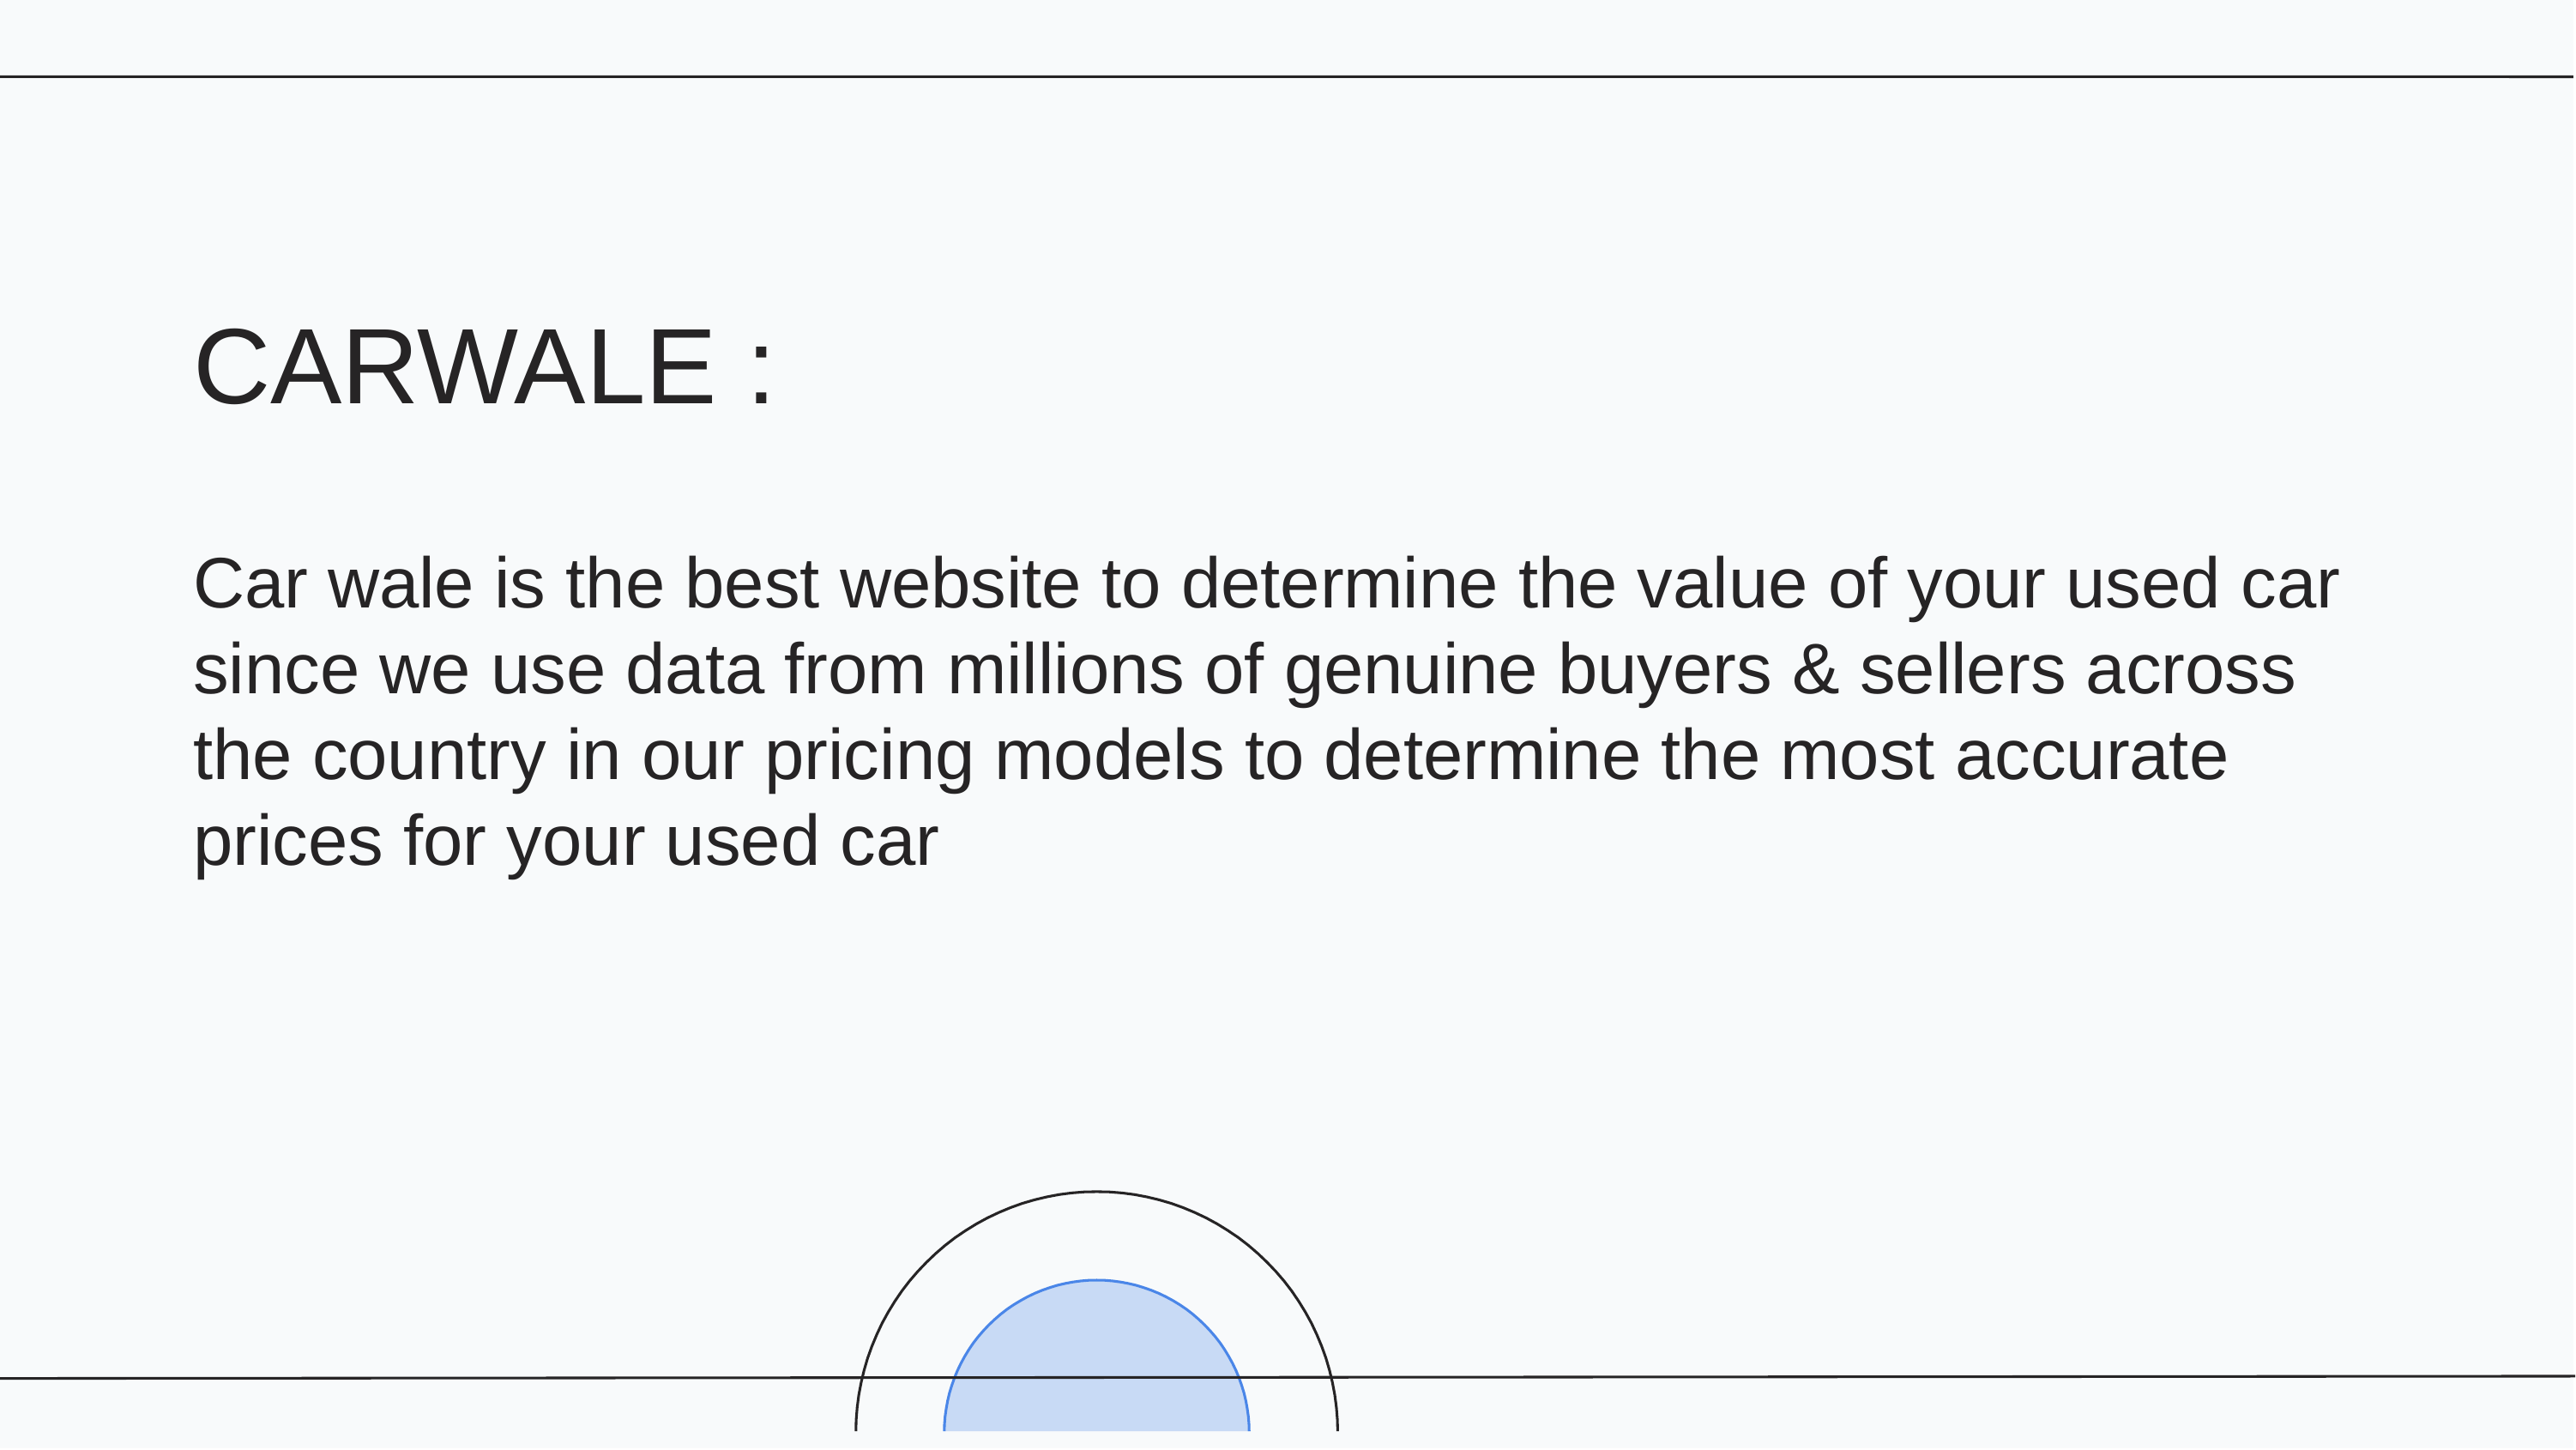

# CARWALE : Car wale is the best website to determine the value of your used car since we use data from millions of genuine buyers & sellers across the country in our pricing models to determine the most accurate prices for your used car